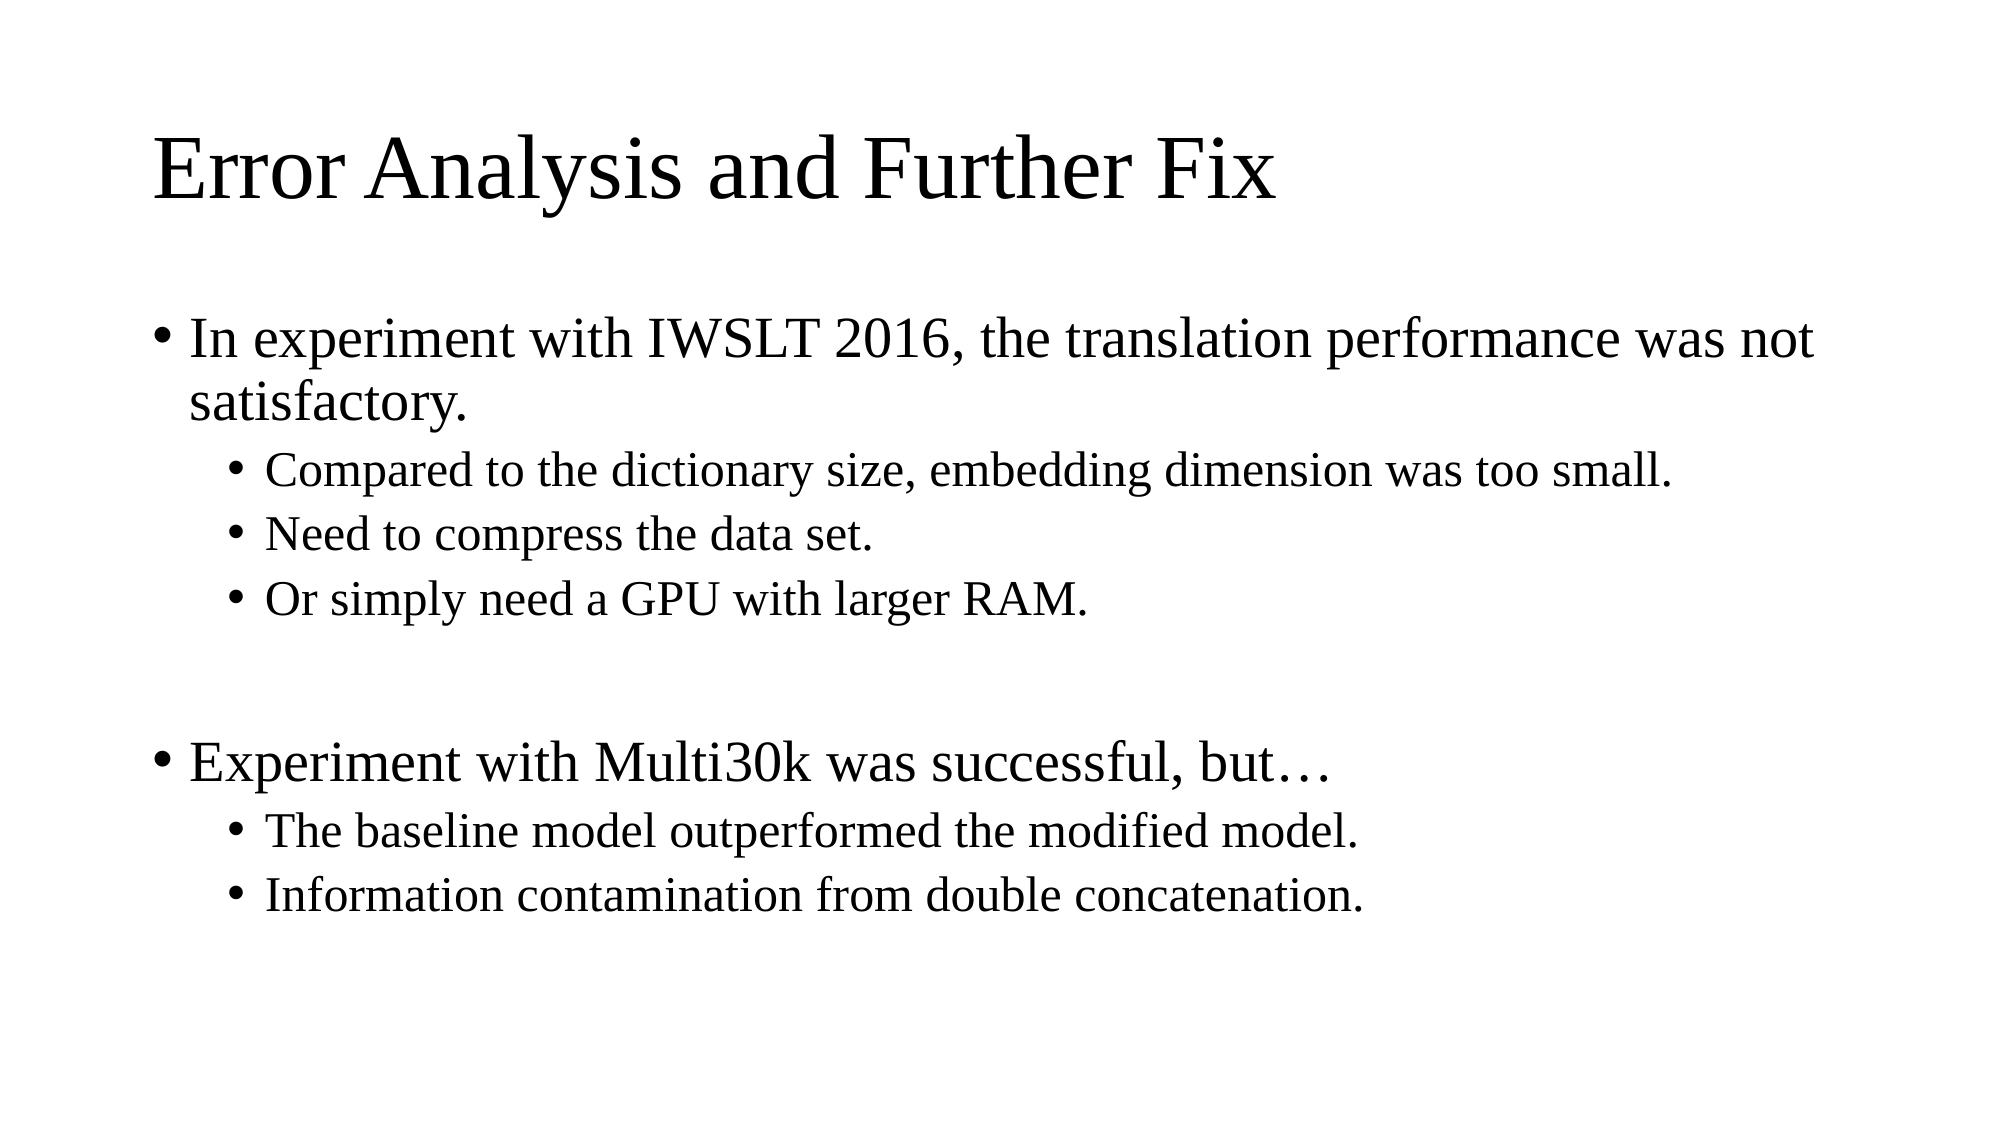

# Error Analysis and Further Fix
In experiment with IWSLT 2016, the translation performance was not satisfactory.
Compared to the dictionary size, embedding dimension was too small.
Need to compress the data set.
Or simply need a GPU with larger RAM.

Experiment with Multi30k was successful, but…
The baseline model outperformed the modified model.
Information contamination from double concatenation.